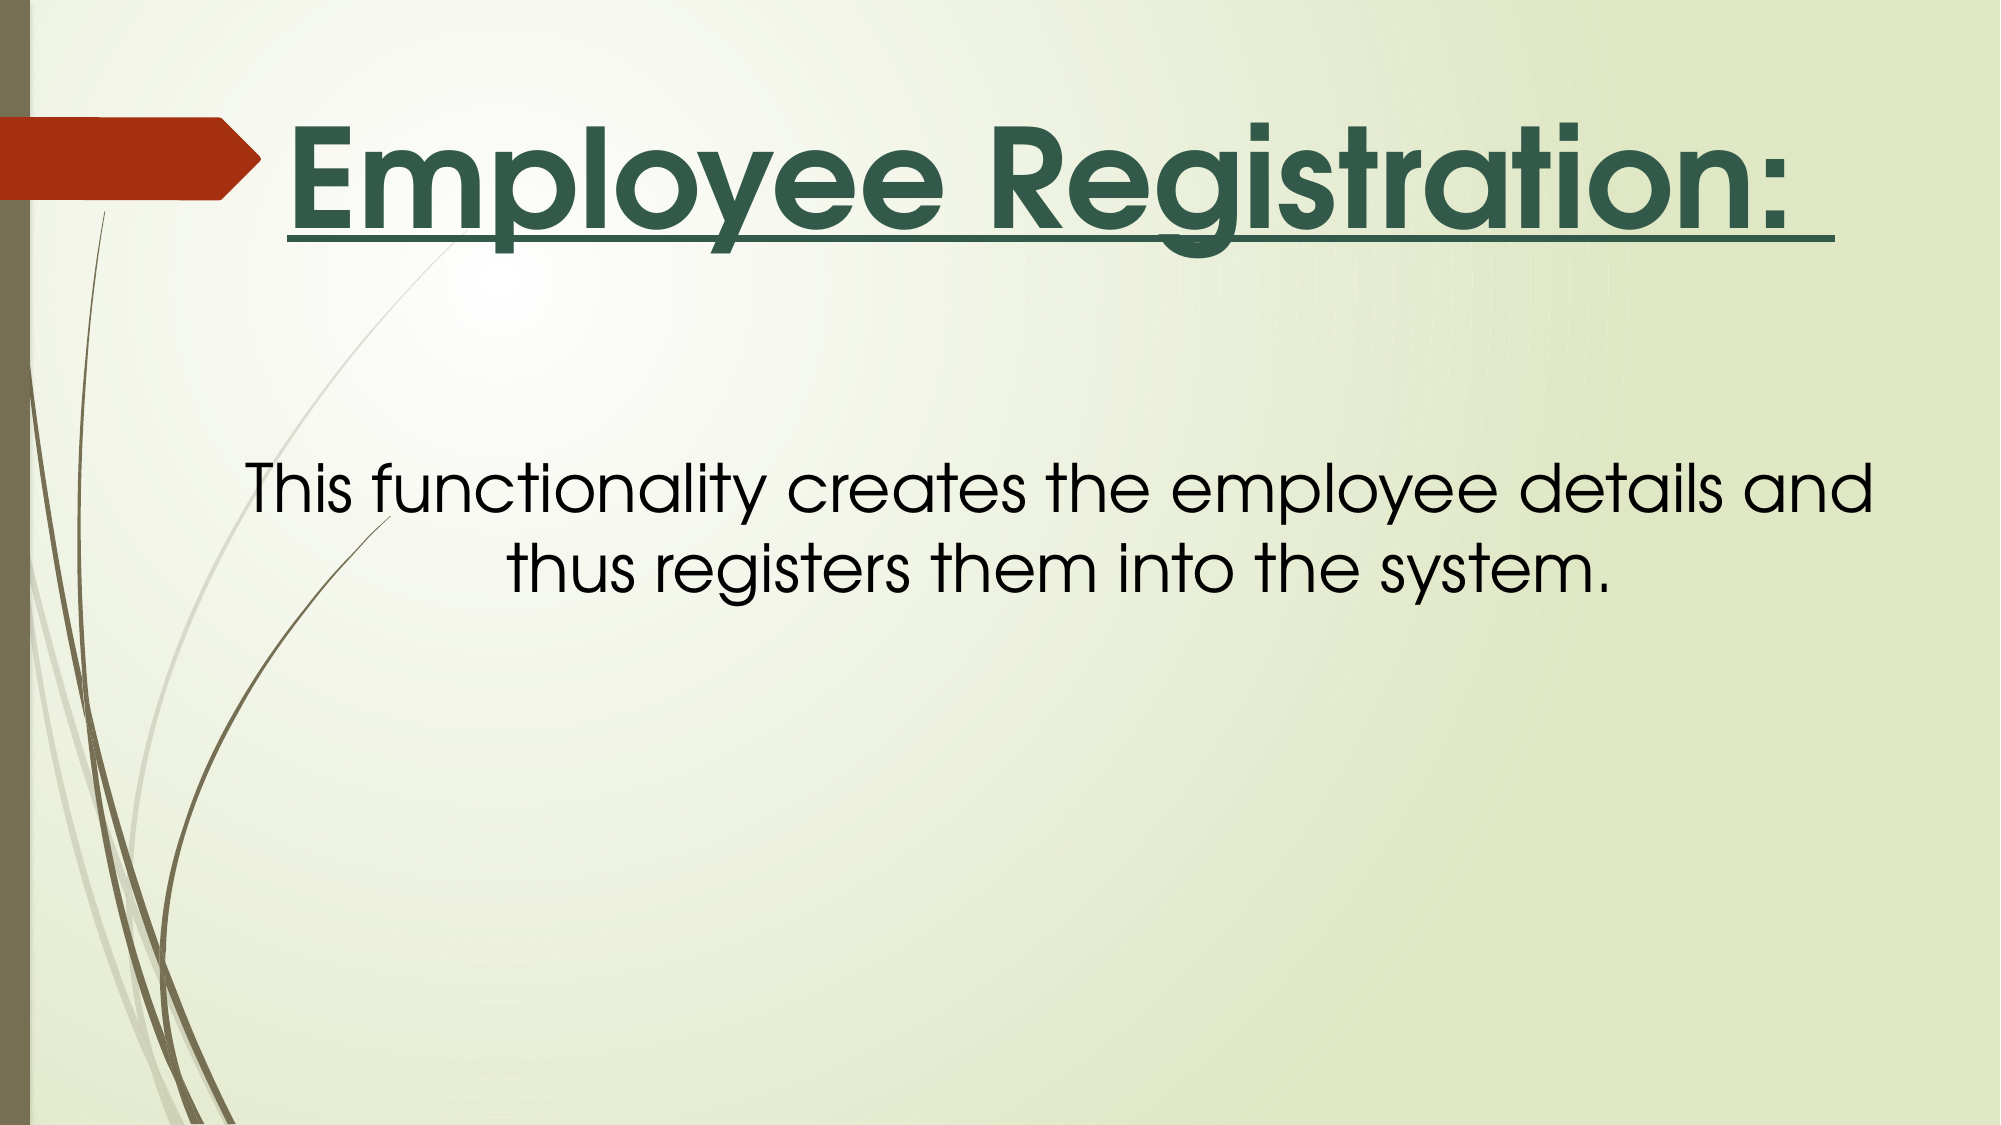

# Employee Registration:
This functionality creates the employee details and thus registers them into the system.